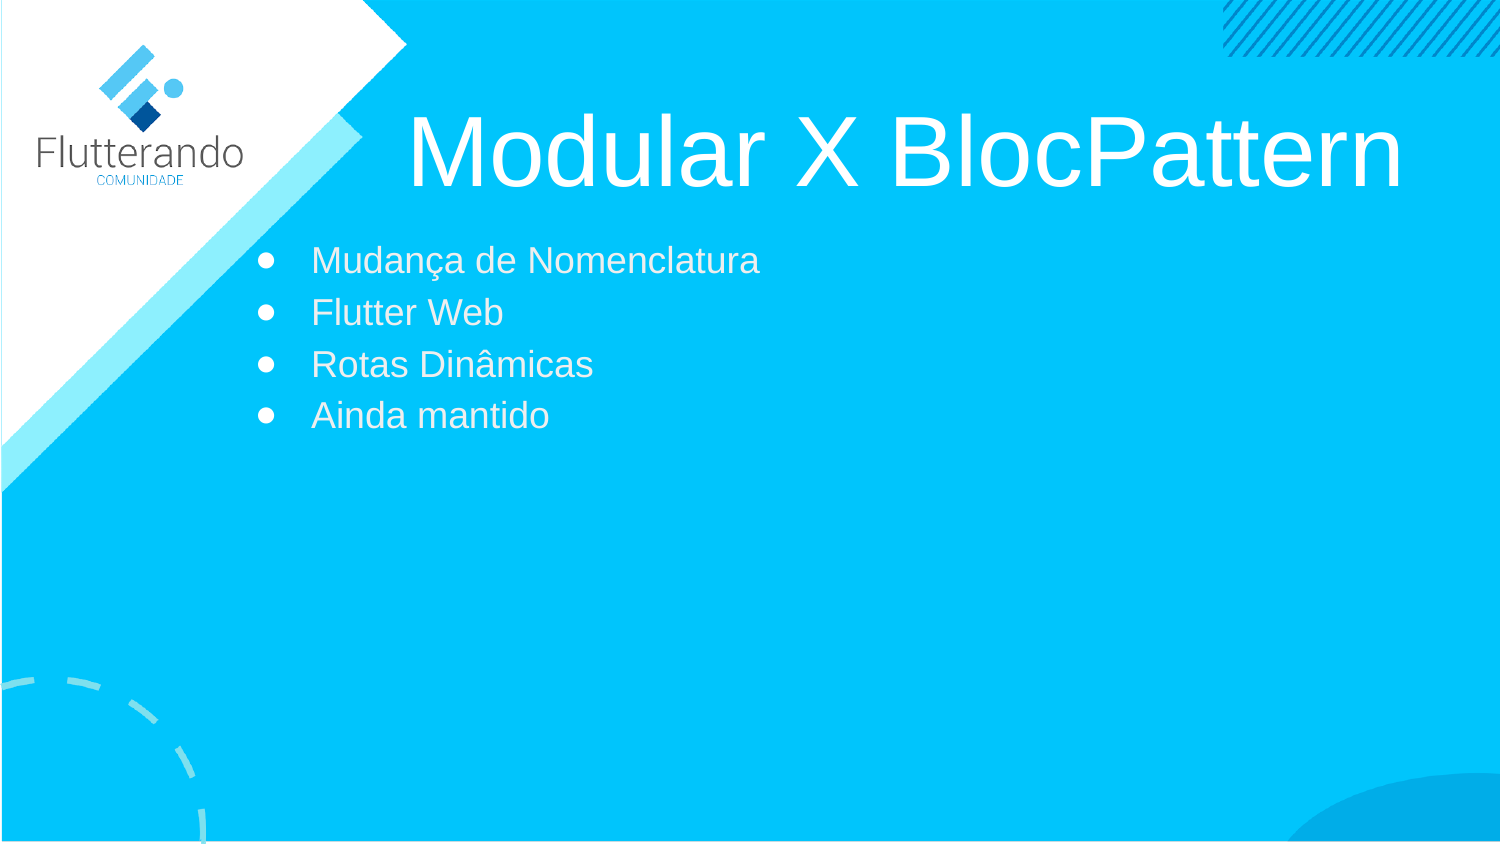

# Modular X BlocPattern
Mudança de Nomenclatura
Flutter Web
Rotas Dinâmicas
Ainda mantido